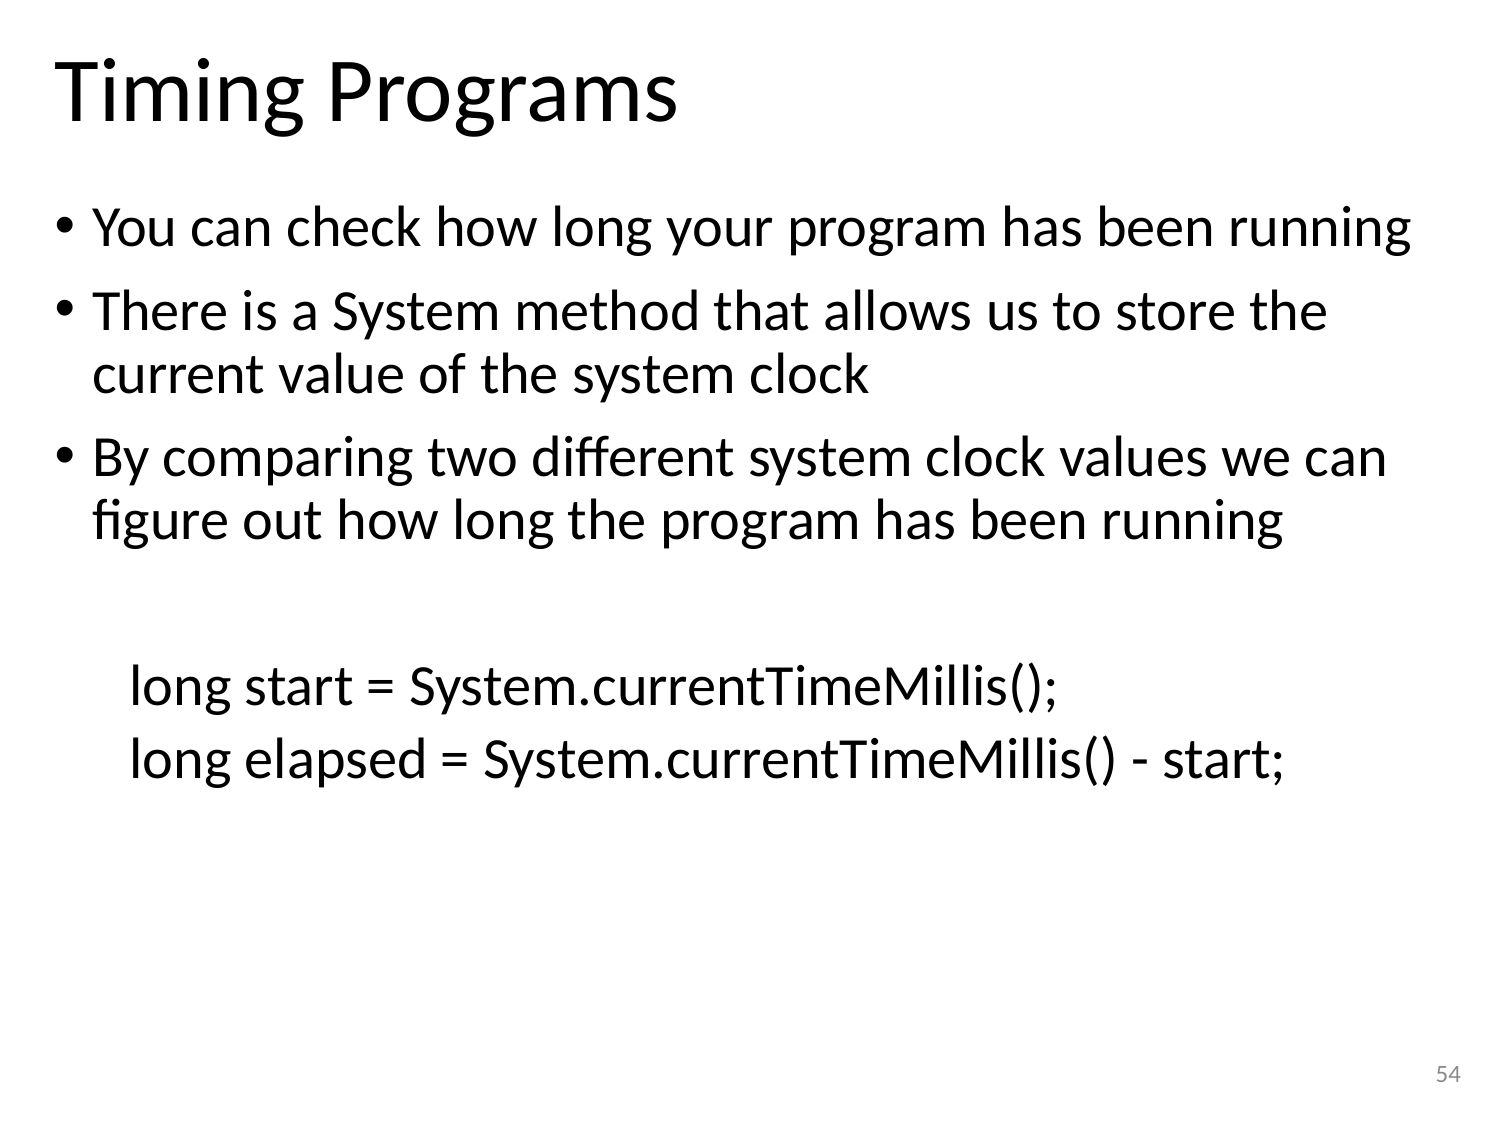

# Timing Programs
You can check how long your program has been running
There is a System method that allows us to store the current value of the system clock
By comparing two different system clock values we can figure out how long the program has been running

long start = System.currentTimeMillis();
long elapsed = System.currentTimeMillis() - start;
54